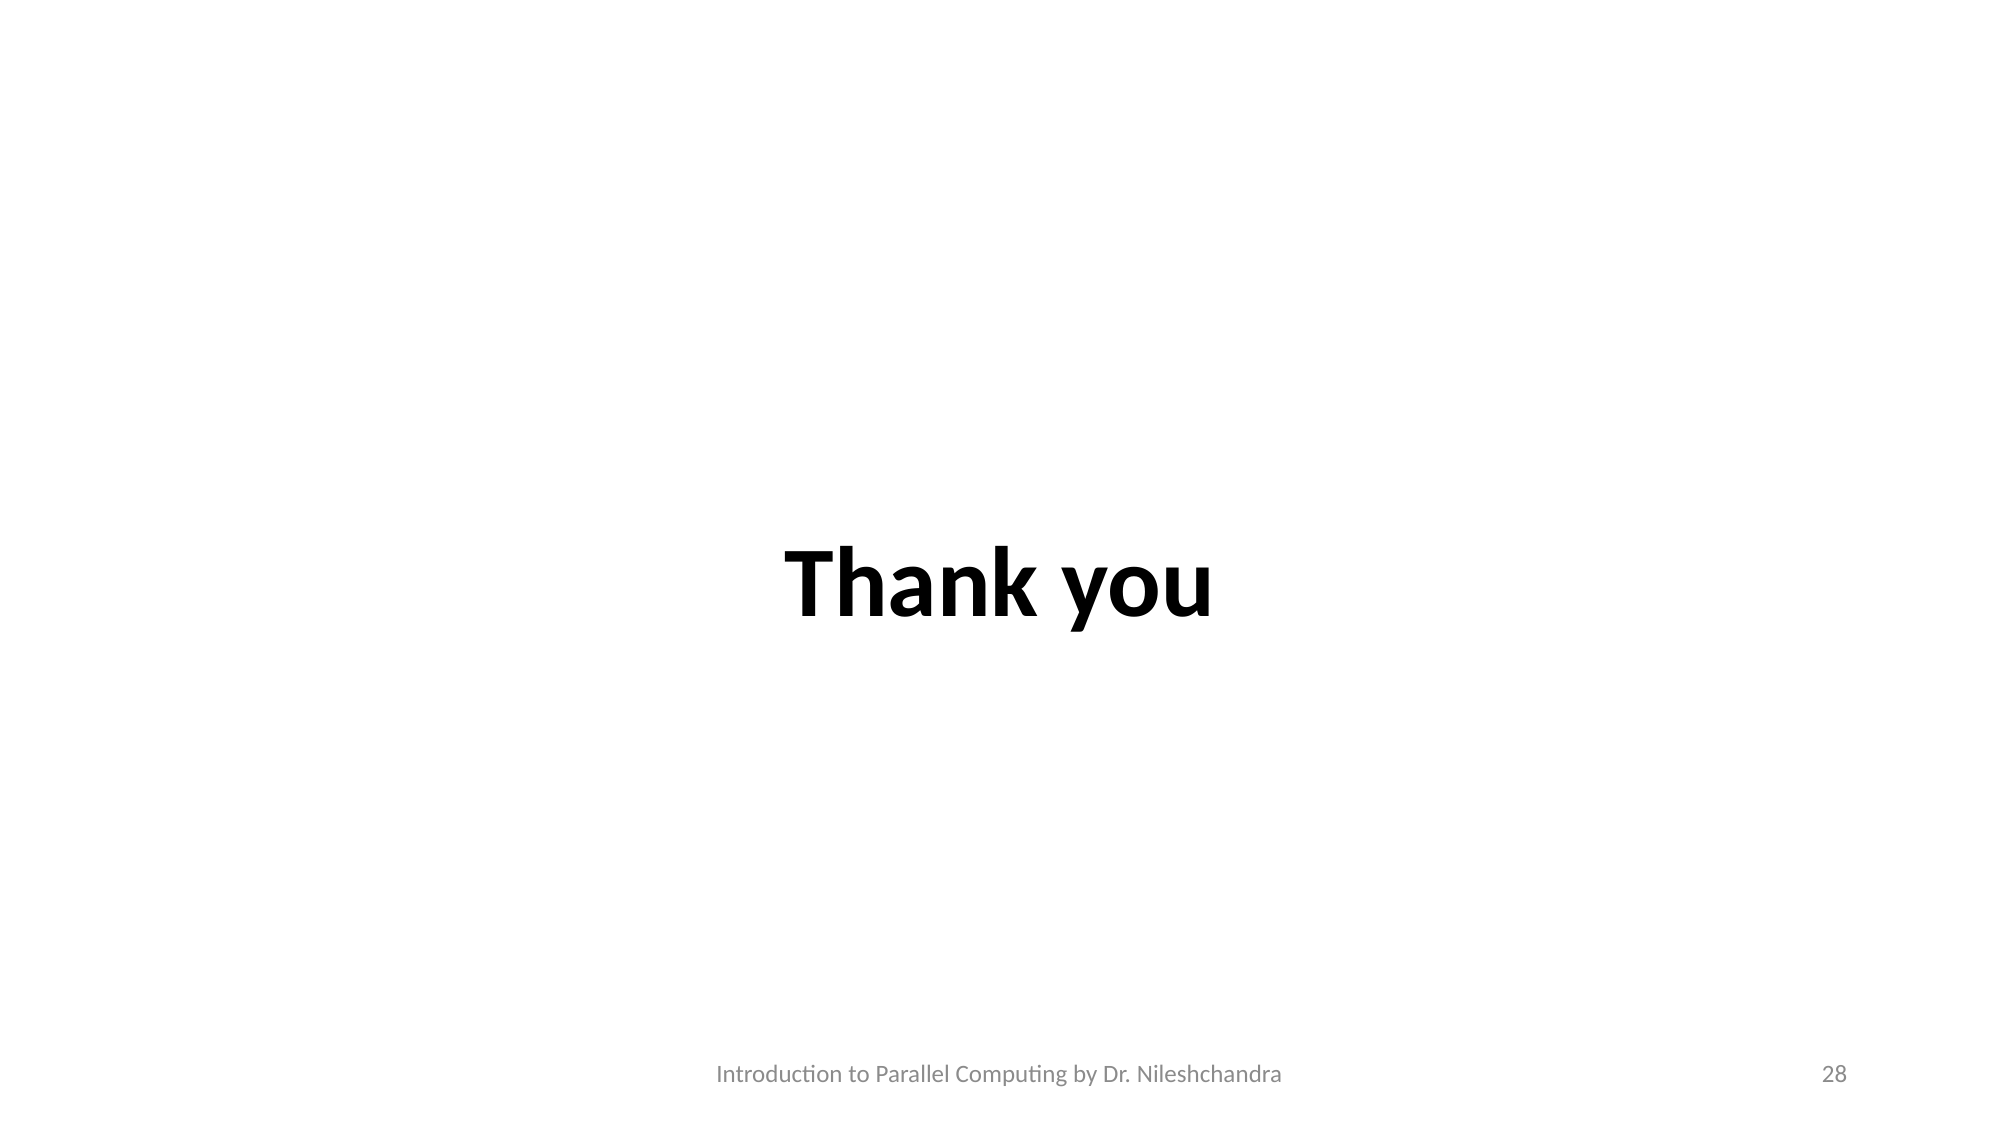

Thank you
Introduction to Parallel Computing by Dr. Nileshchandra
28